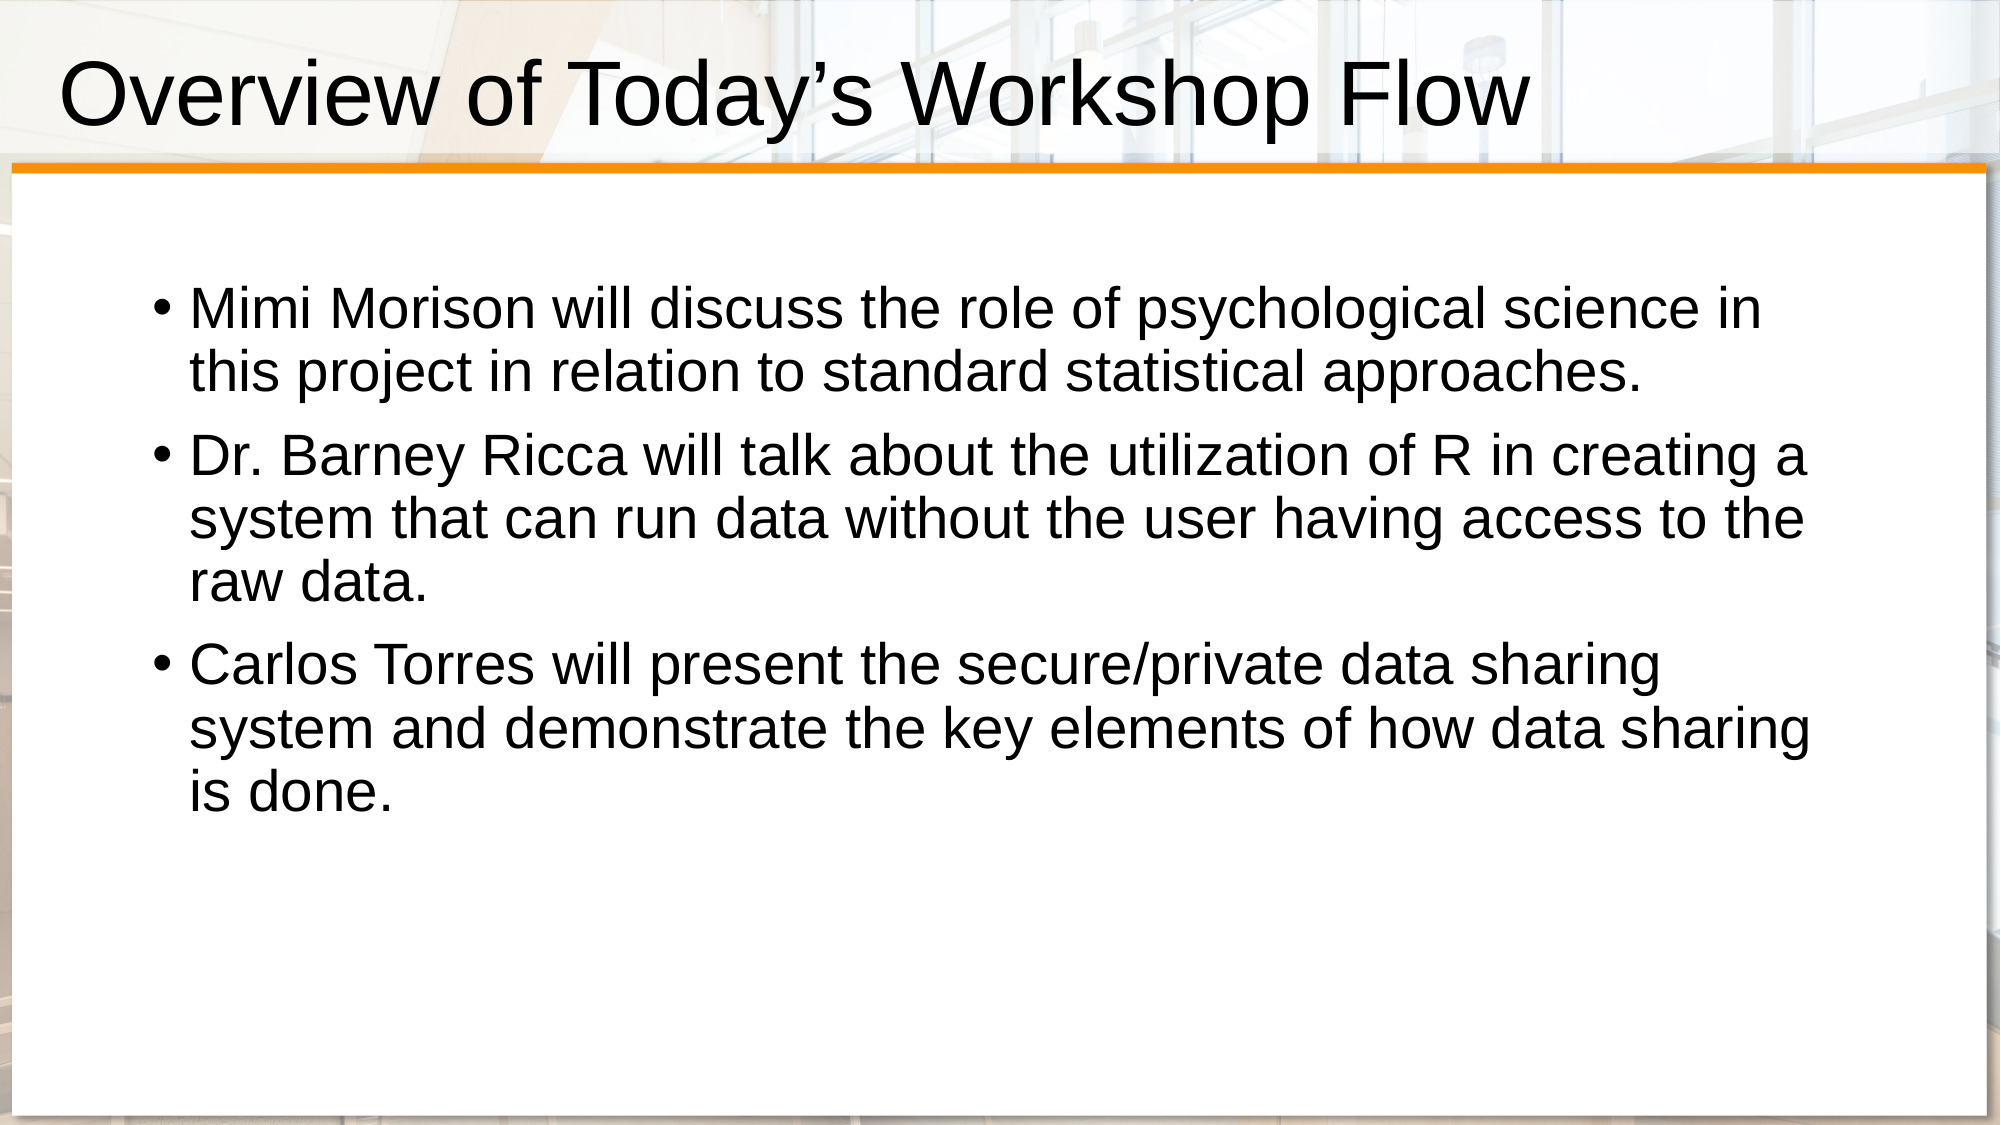

# Overview of Today’s Workshop Flow
Mimi Morison will discuss the role of psychological science in this project in relation to standard statistical approaches.
Dr. Barney Ricca will talk about the utilization of R in creating a system that can run data without the user having access to the raw data.
Carlos Torres will present the secure/private data sharing system and demonstrate the key elements of how data sharing is done.